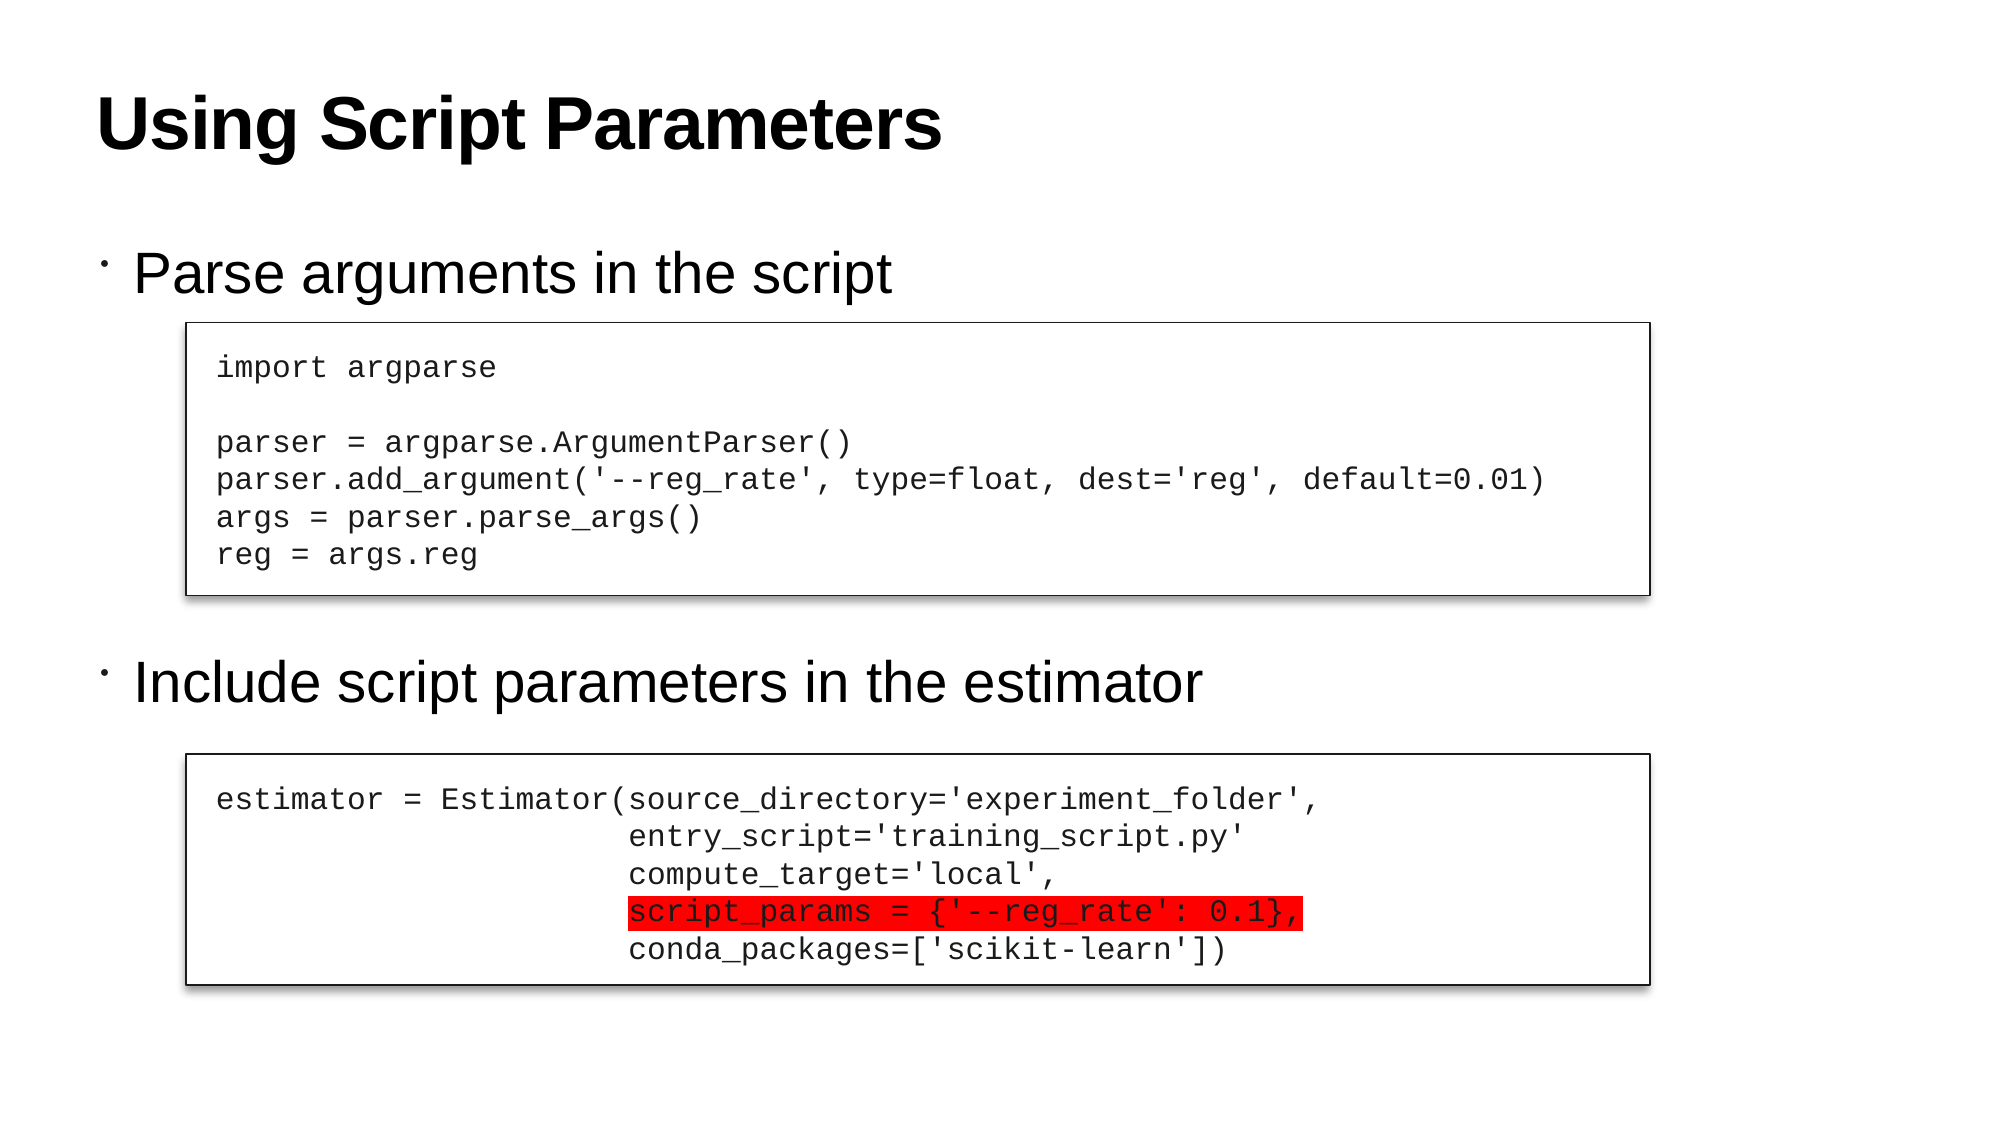

# Using Script Parameters
Parse arguments in the script

Include script parameters in the estimator
import argparse

parser = argparse.ArgumentParser()
parser.add_argument('--reg_rate', type=float, dest='reg', default=0.01)
args = parser.parse_args()
reg = args.reg
estimator = Estimator(source_directory='experiment_folder',
                      entry_script='training_script.py'
                      compute_target='local',
                      script_params = {'--reg_rate': 0.1},
                      conda_packages=['scikit-learn'])